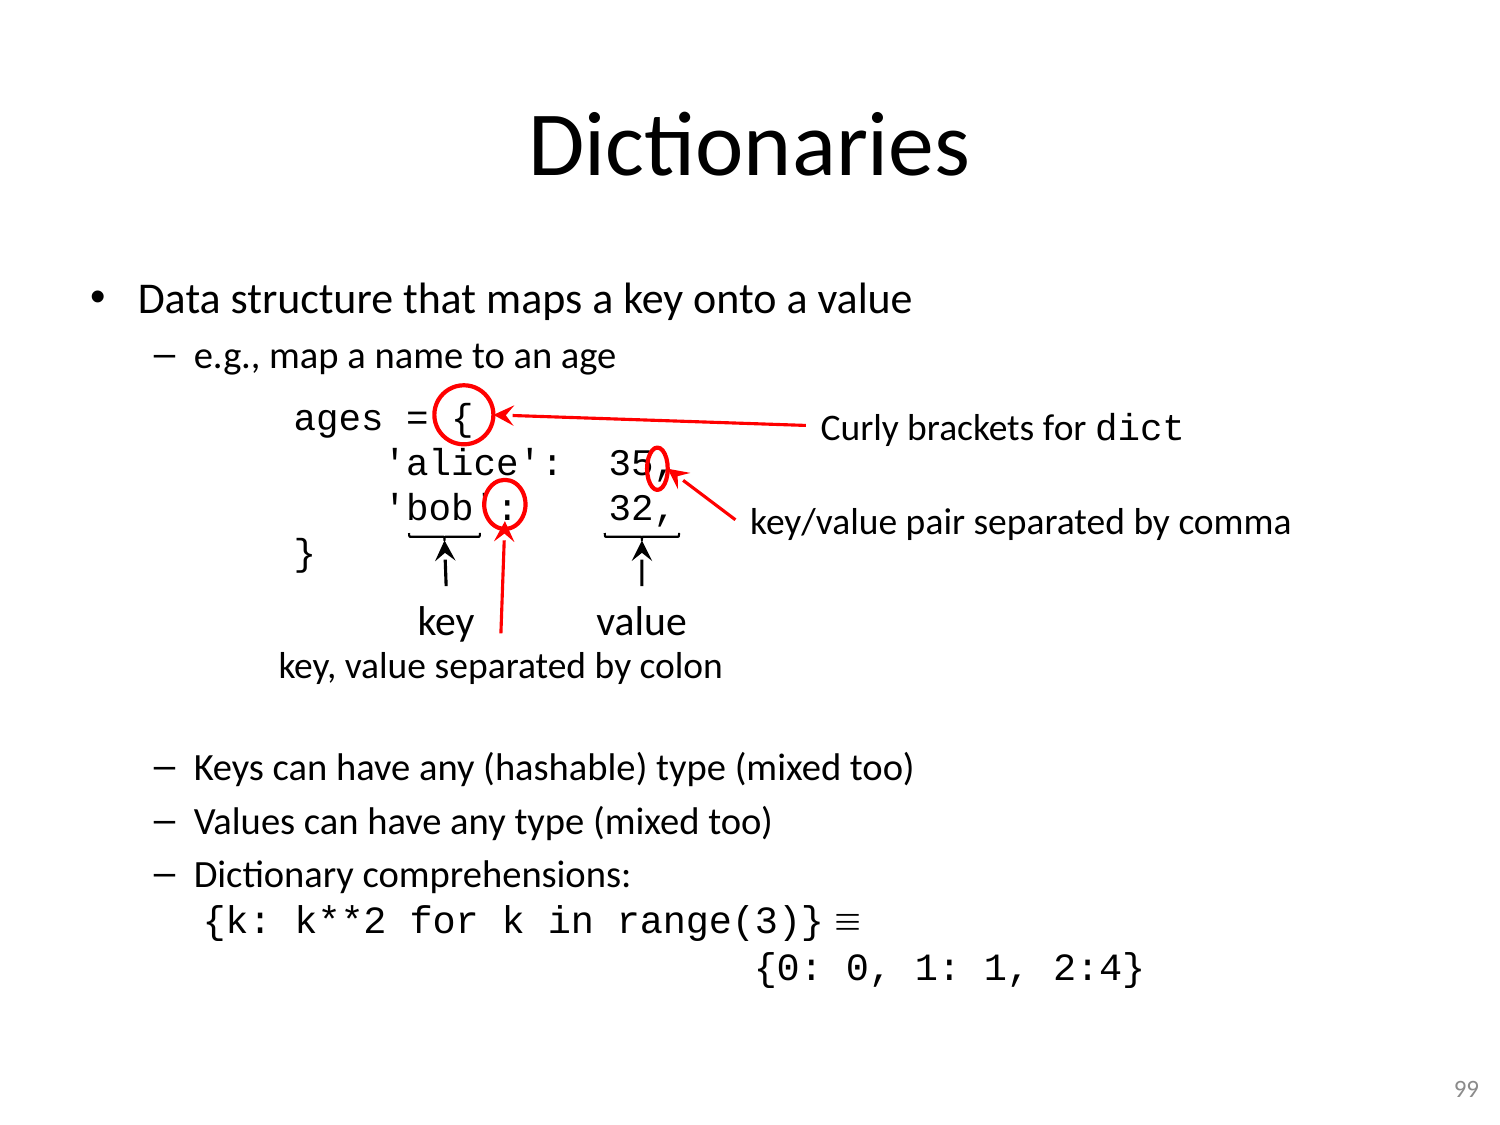

# Dictionaries
Data structure that maps a key onto a value
e.g., map a name to an age

Keys can have any (hashable) type (mixed too)
Values can have any type (mixed too)
Dictionary comprehensions:
 {k: k**2 for k in range(3)} ≡
                                                                {0: 0, 1: 1, 2:4}

ages = {
    'alice':  35,
    'bob':    32,
}

Curly brackets for dict

key/value pair separated by comma

key, value separated by colon

value

key
99